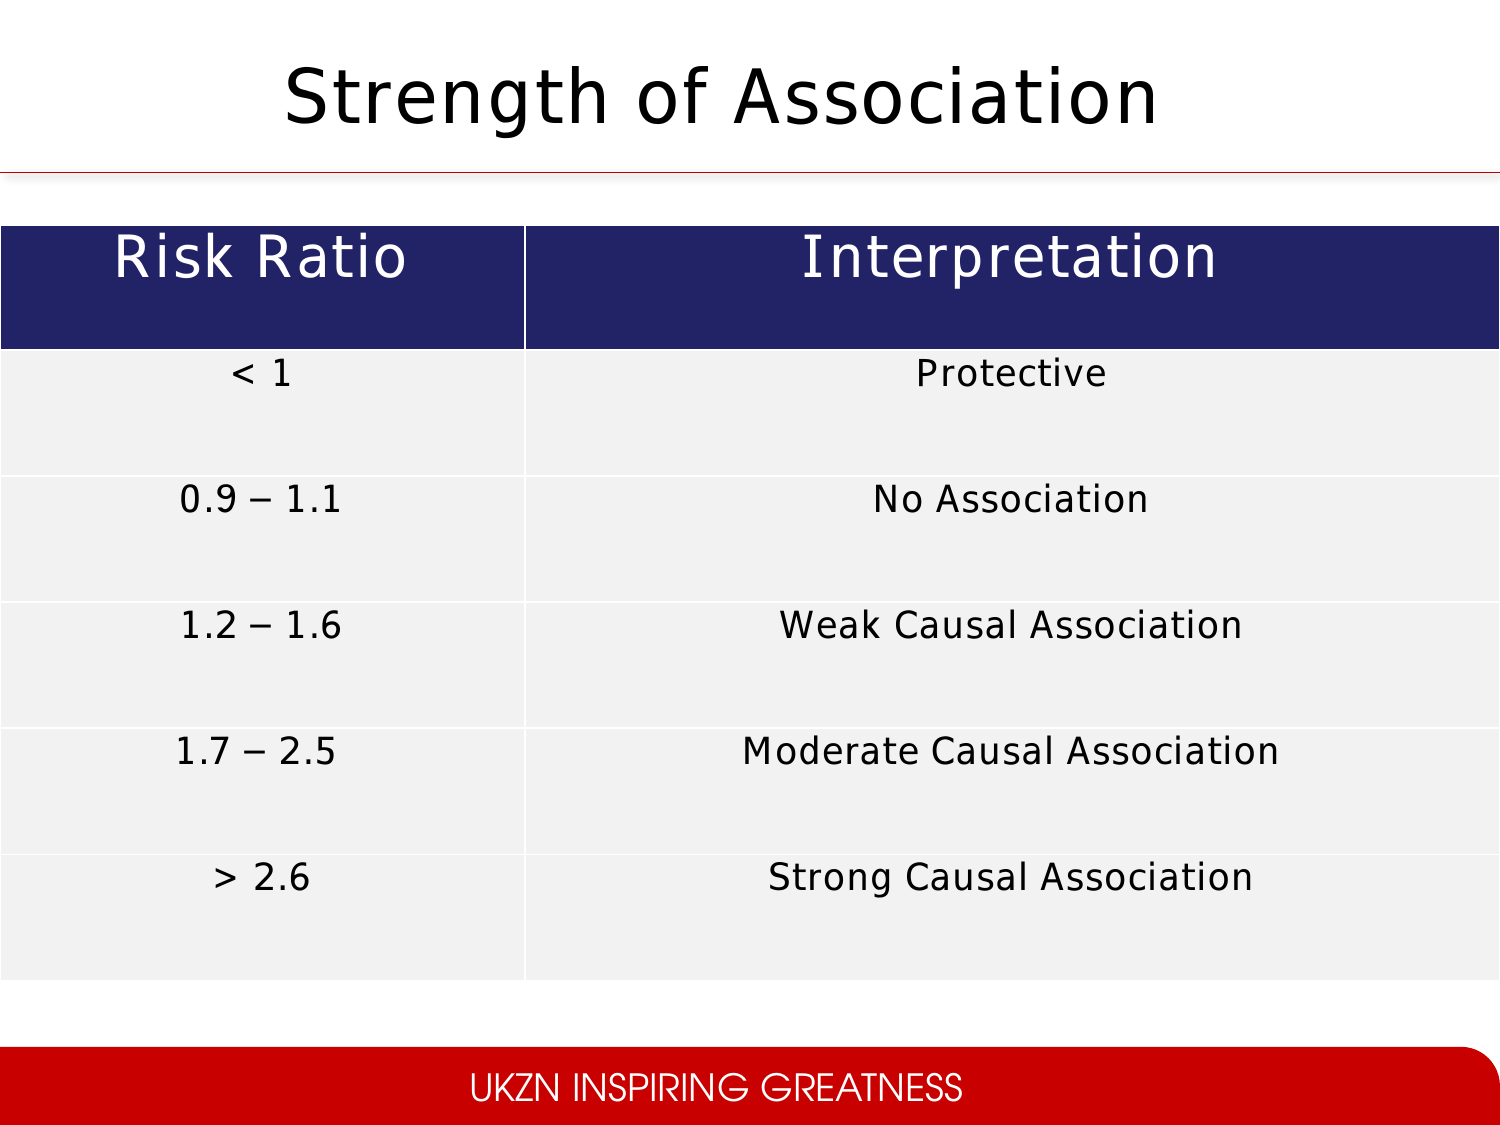

# Strength of Association
| Risk Ratio | Interpretation |
| --- | --- |
| < 1 | Protective |
| 0.9 – 1.1 | No Association |
| 1.2 – 1.6 | Weak Causal Association |
| 1.7 – 2.5 | Moderate Causal Association |
| > 2.6 | Strong Causal Association |